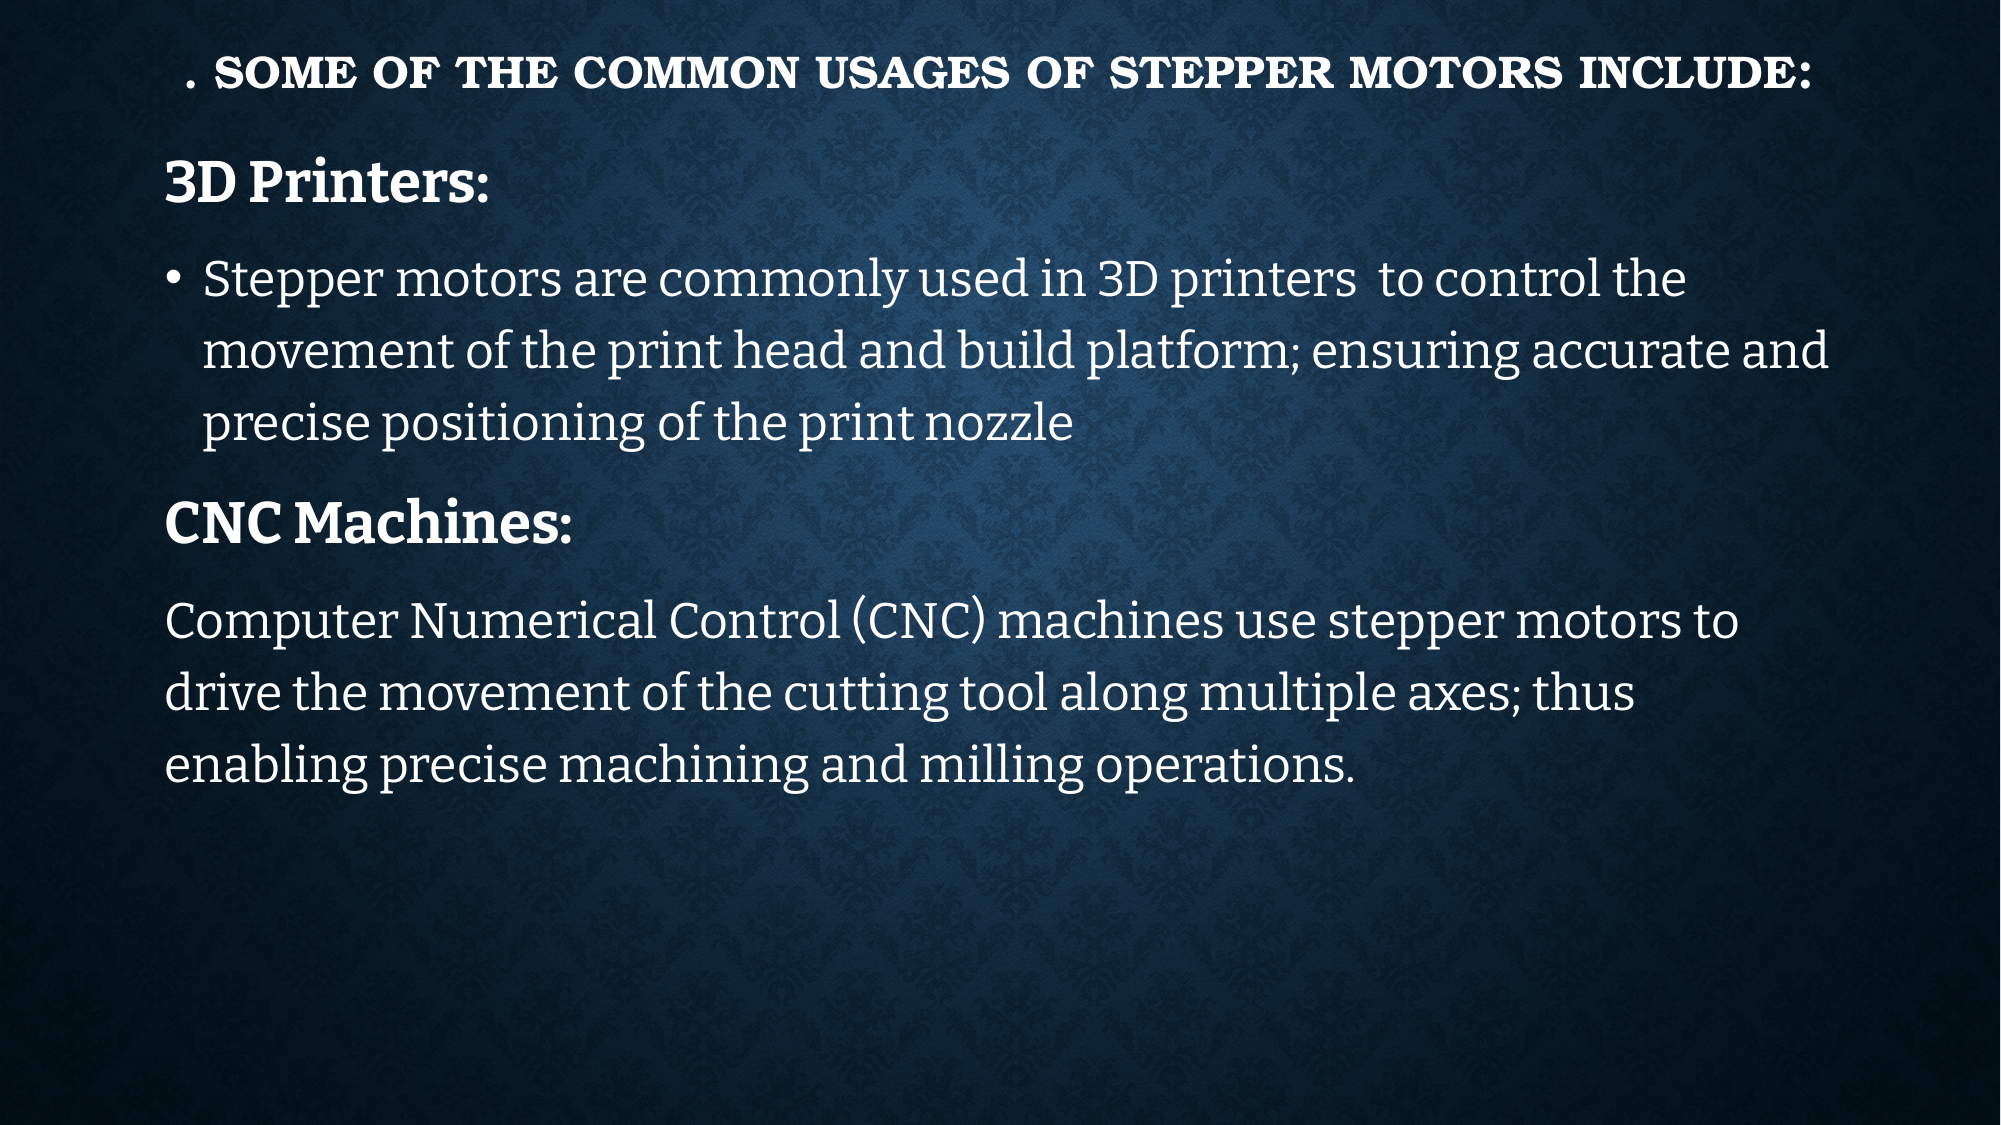

# . Some of the common usages of stepper motors include:
3D Printers:
Stepper motors are commonly used in 3D printers  to control the movement of the print head and build platform; ensuring accurate and precise positioning of the print nozzle
CNC Machines:
Computer Numerical Control (CNC) machines use stepper motors to drive the movement of the cutting tool along multiple axes; thus enabling precise machining and milling operations.